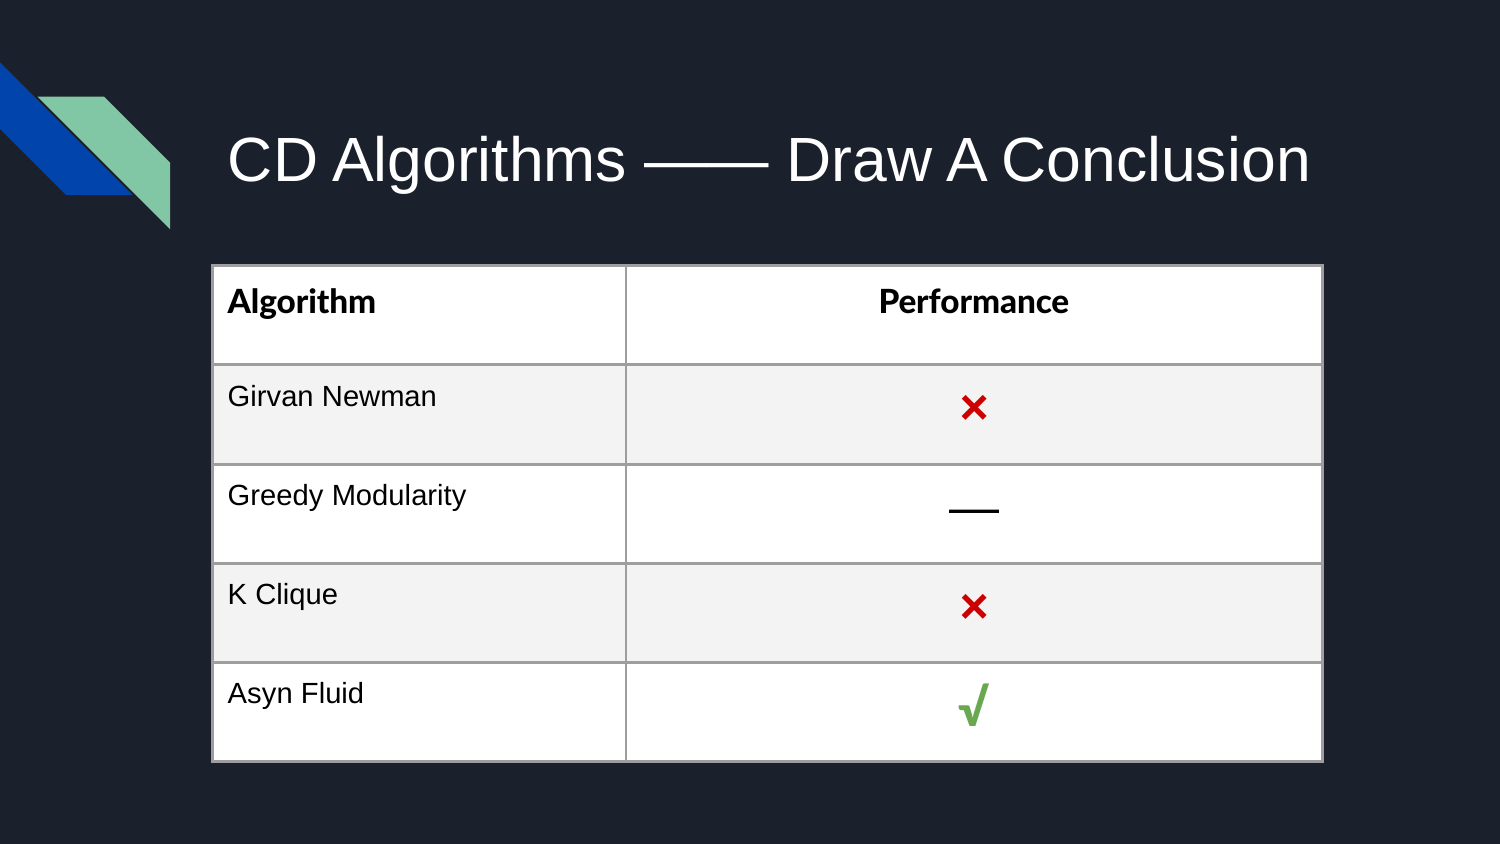

# CD Algorithms —— Draw A Conclusion
| Algorithm | Performance |
| --- | --- |
| Girvan Newman | × |
| Greedy Modularity | — |
| K Clique | × |
| Asyn Fluid | √ |